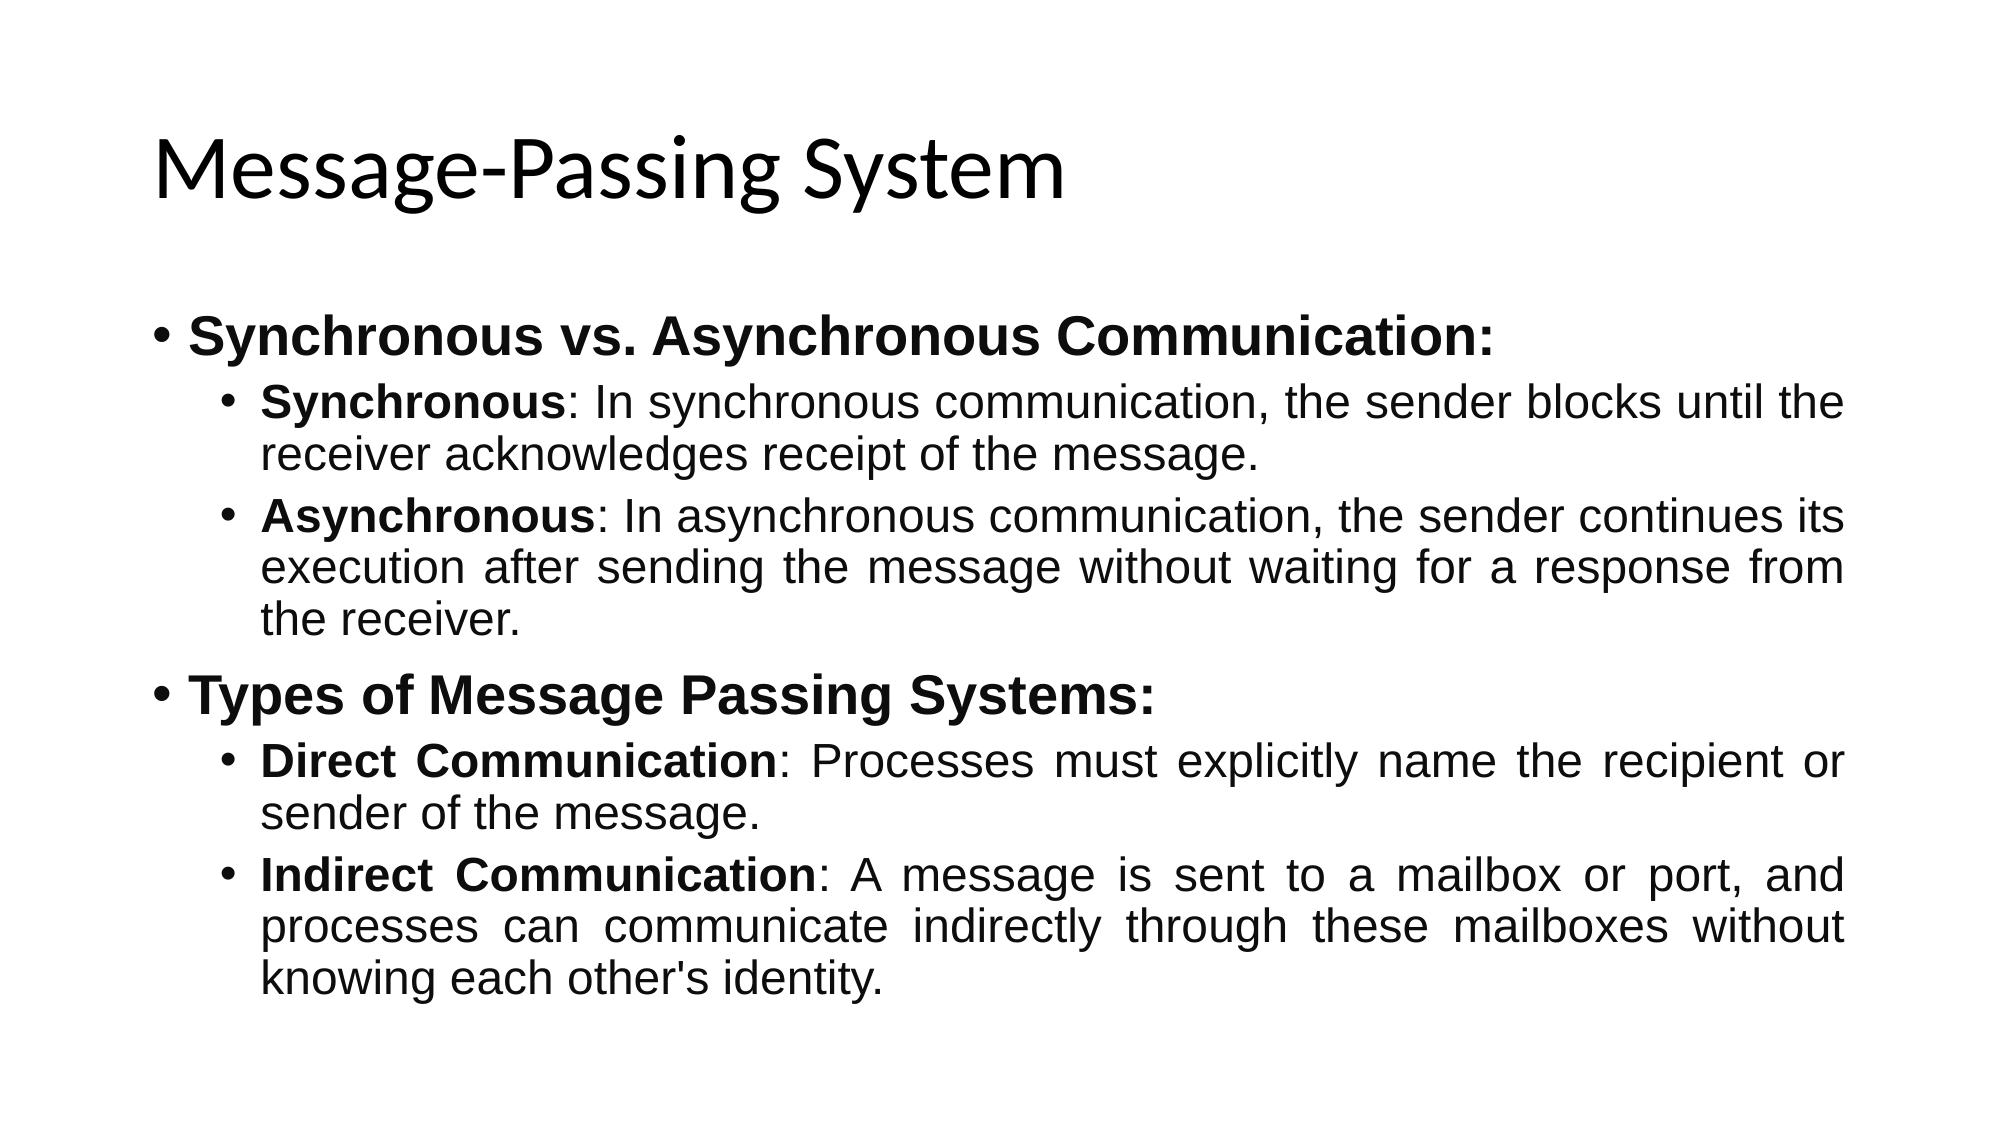

# Message-Passing System
Synchronous vs. Asynchronous Communication:
Synchronous: In synchronous communication, the sender blocks until the receiver acknowledges receipt of the message.
Asynchronous: In asynchronous communication, the sender continues its execution after sending the message without waiting for a response from the receiver.
Types of Message Passing Systems:
Direct Communication: Processes must explicitly name the recipient or sender of the message.
Indirect Communication: A message is sent to a mailbox or port, and processes can communicate indirectly through these mailboxes without knowing each other's identity.